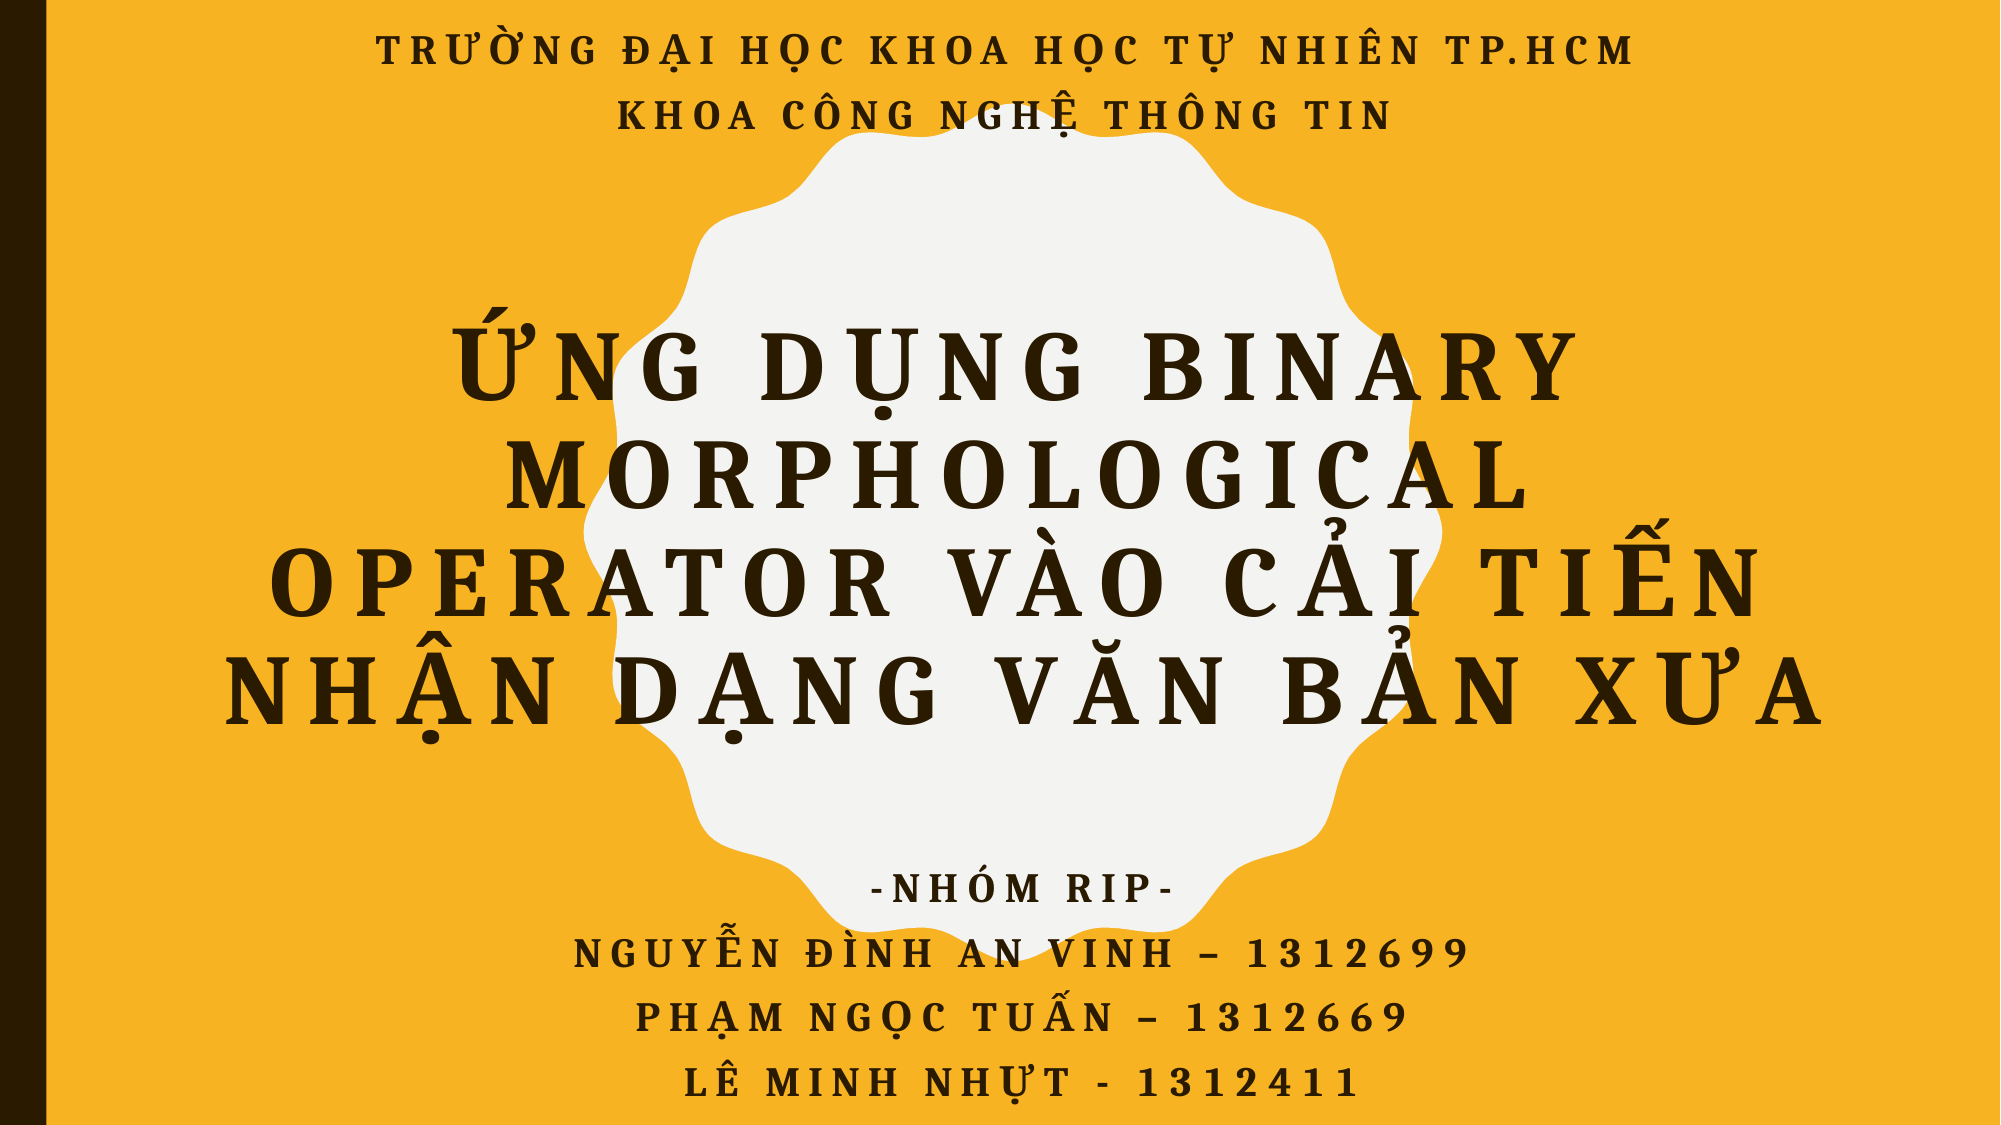

Trường đại học khoa học tự nhiên Tp.HCM
Khoa công nghệ thông tin
# Ứng dụng BINARY MORPHOLOGICAL OPERATOR vào cải Tiến nhận dạng văn bản xưa
-NHÓM RIP-
NGUYỄN ĐÌNH AN VINH – 1312699
PHẠM NGỌC TUẤN – 1312669
LÊ MINH NHỰT - 1312411